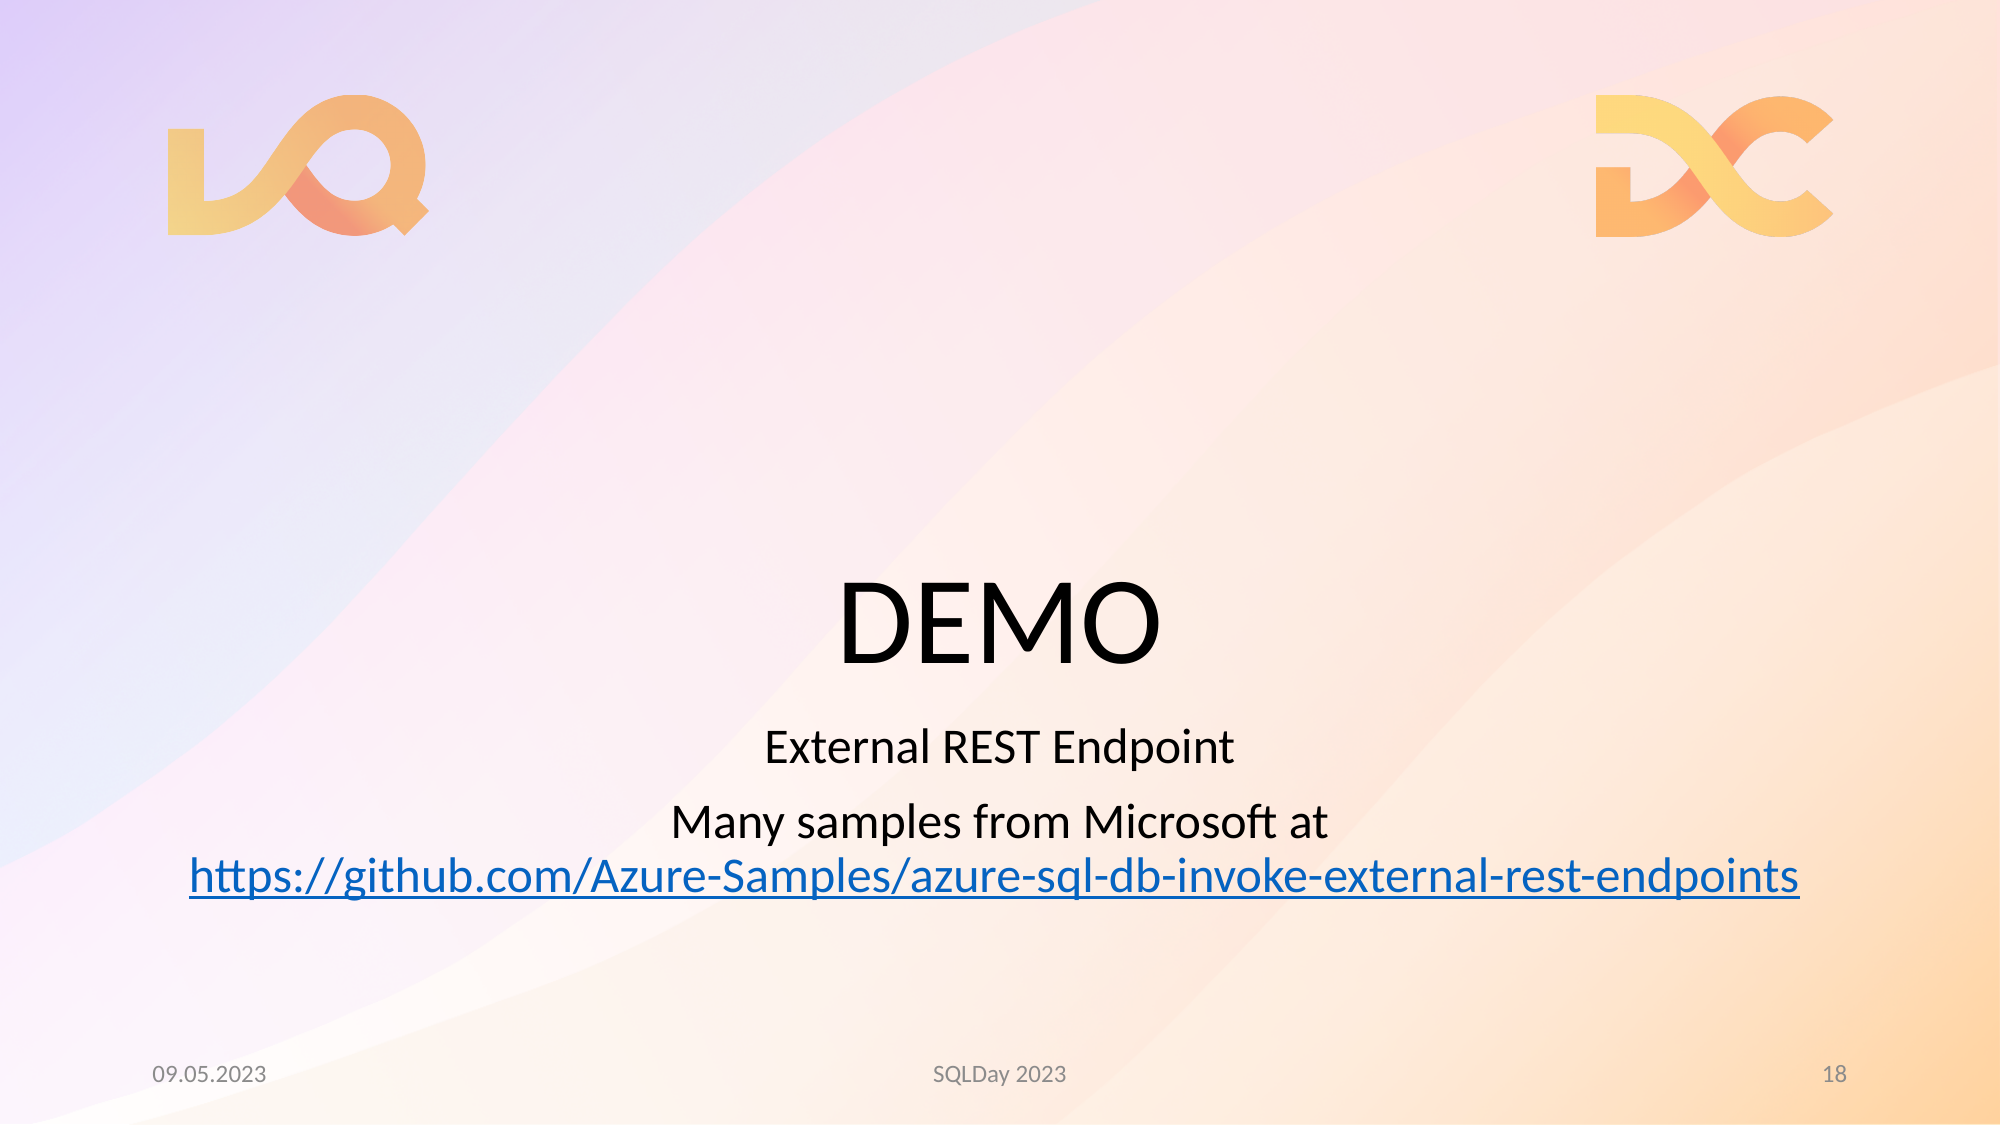

# DEMO
External REST Endpoint
Many samples from Microsoft at
https://github.com/Azure-Samples/azure-sql-db-invoke-external-rest-endpoints
09.05.2023
SQLDay 2023
18